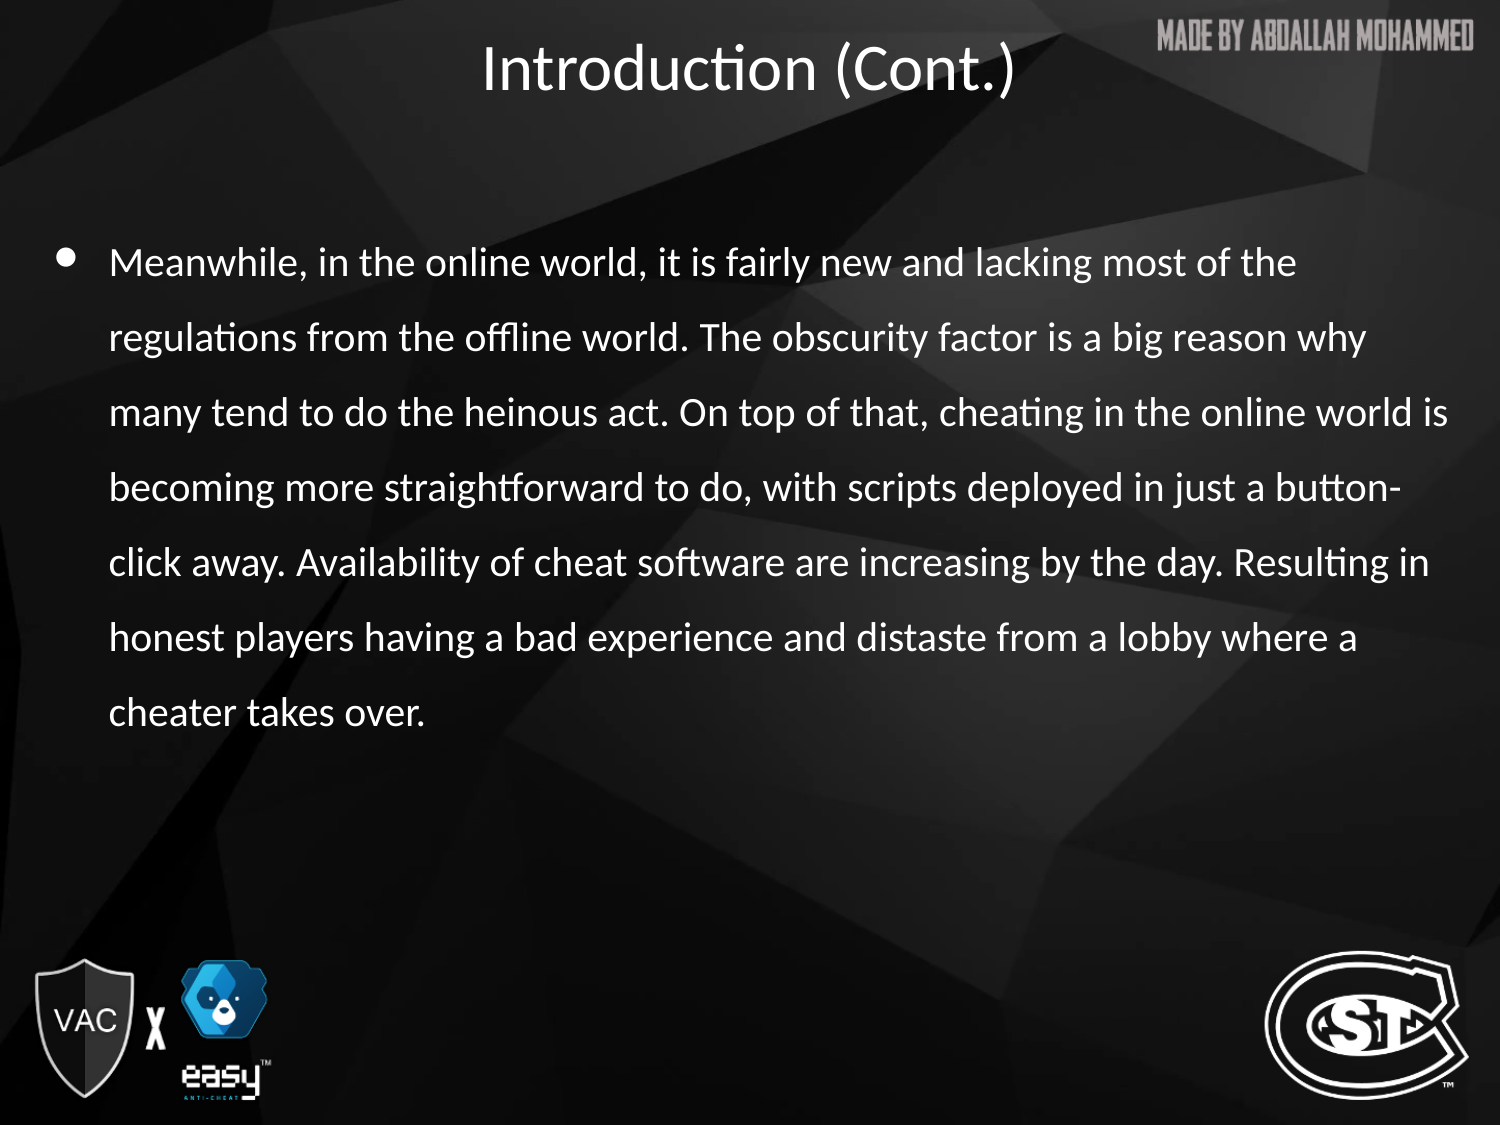

# Introduction (Cont.)
Meanwhile, in the online world, it is fairly new and lacking most of the regulations from the offline world. The obscurity factor is a big reason why many tend to do the heinous act. On top of that, cheating in the online world is becoming more straightforward to do, with scripts deployed in just a button-click away. Availability of cheat software are increasing by the day. Resulting in honest players having a bad experience and distaste from a lobby where a cheater takes over.